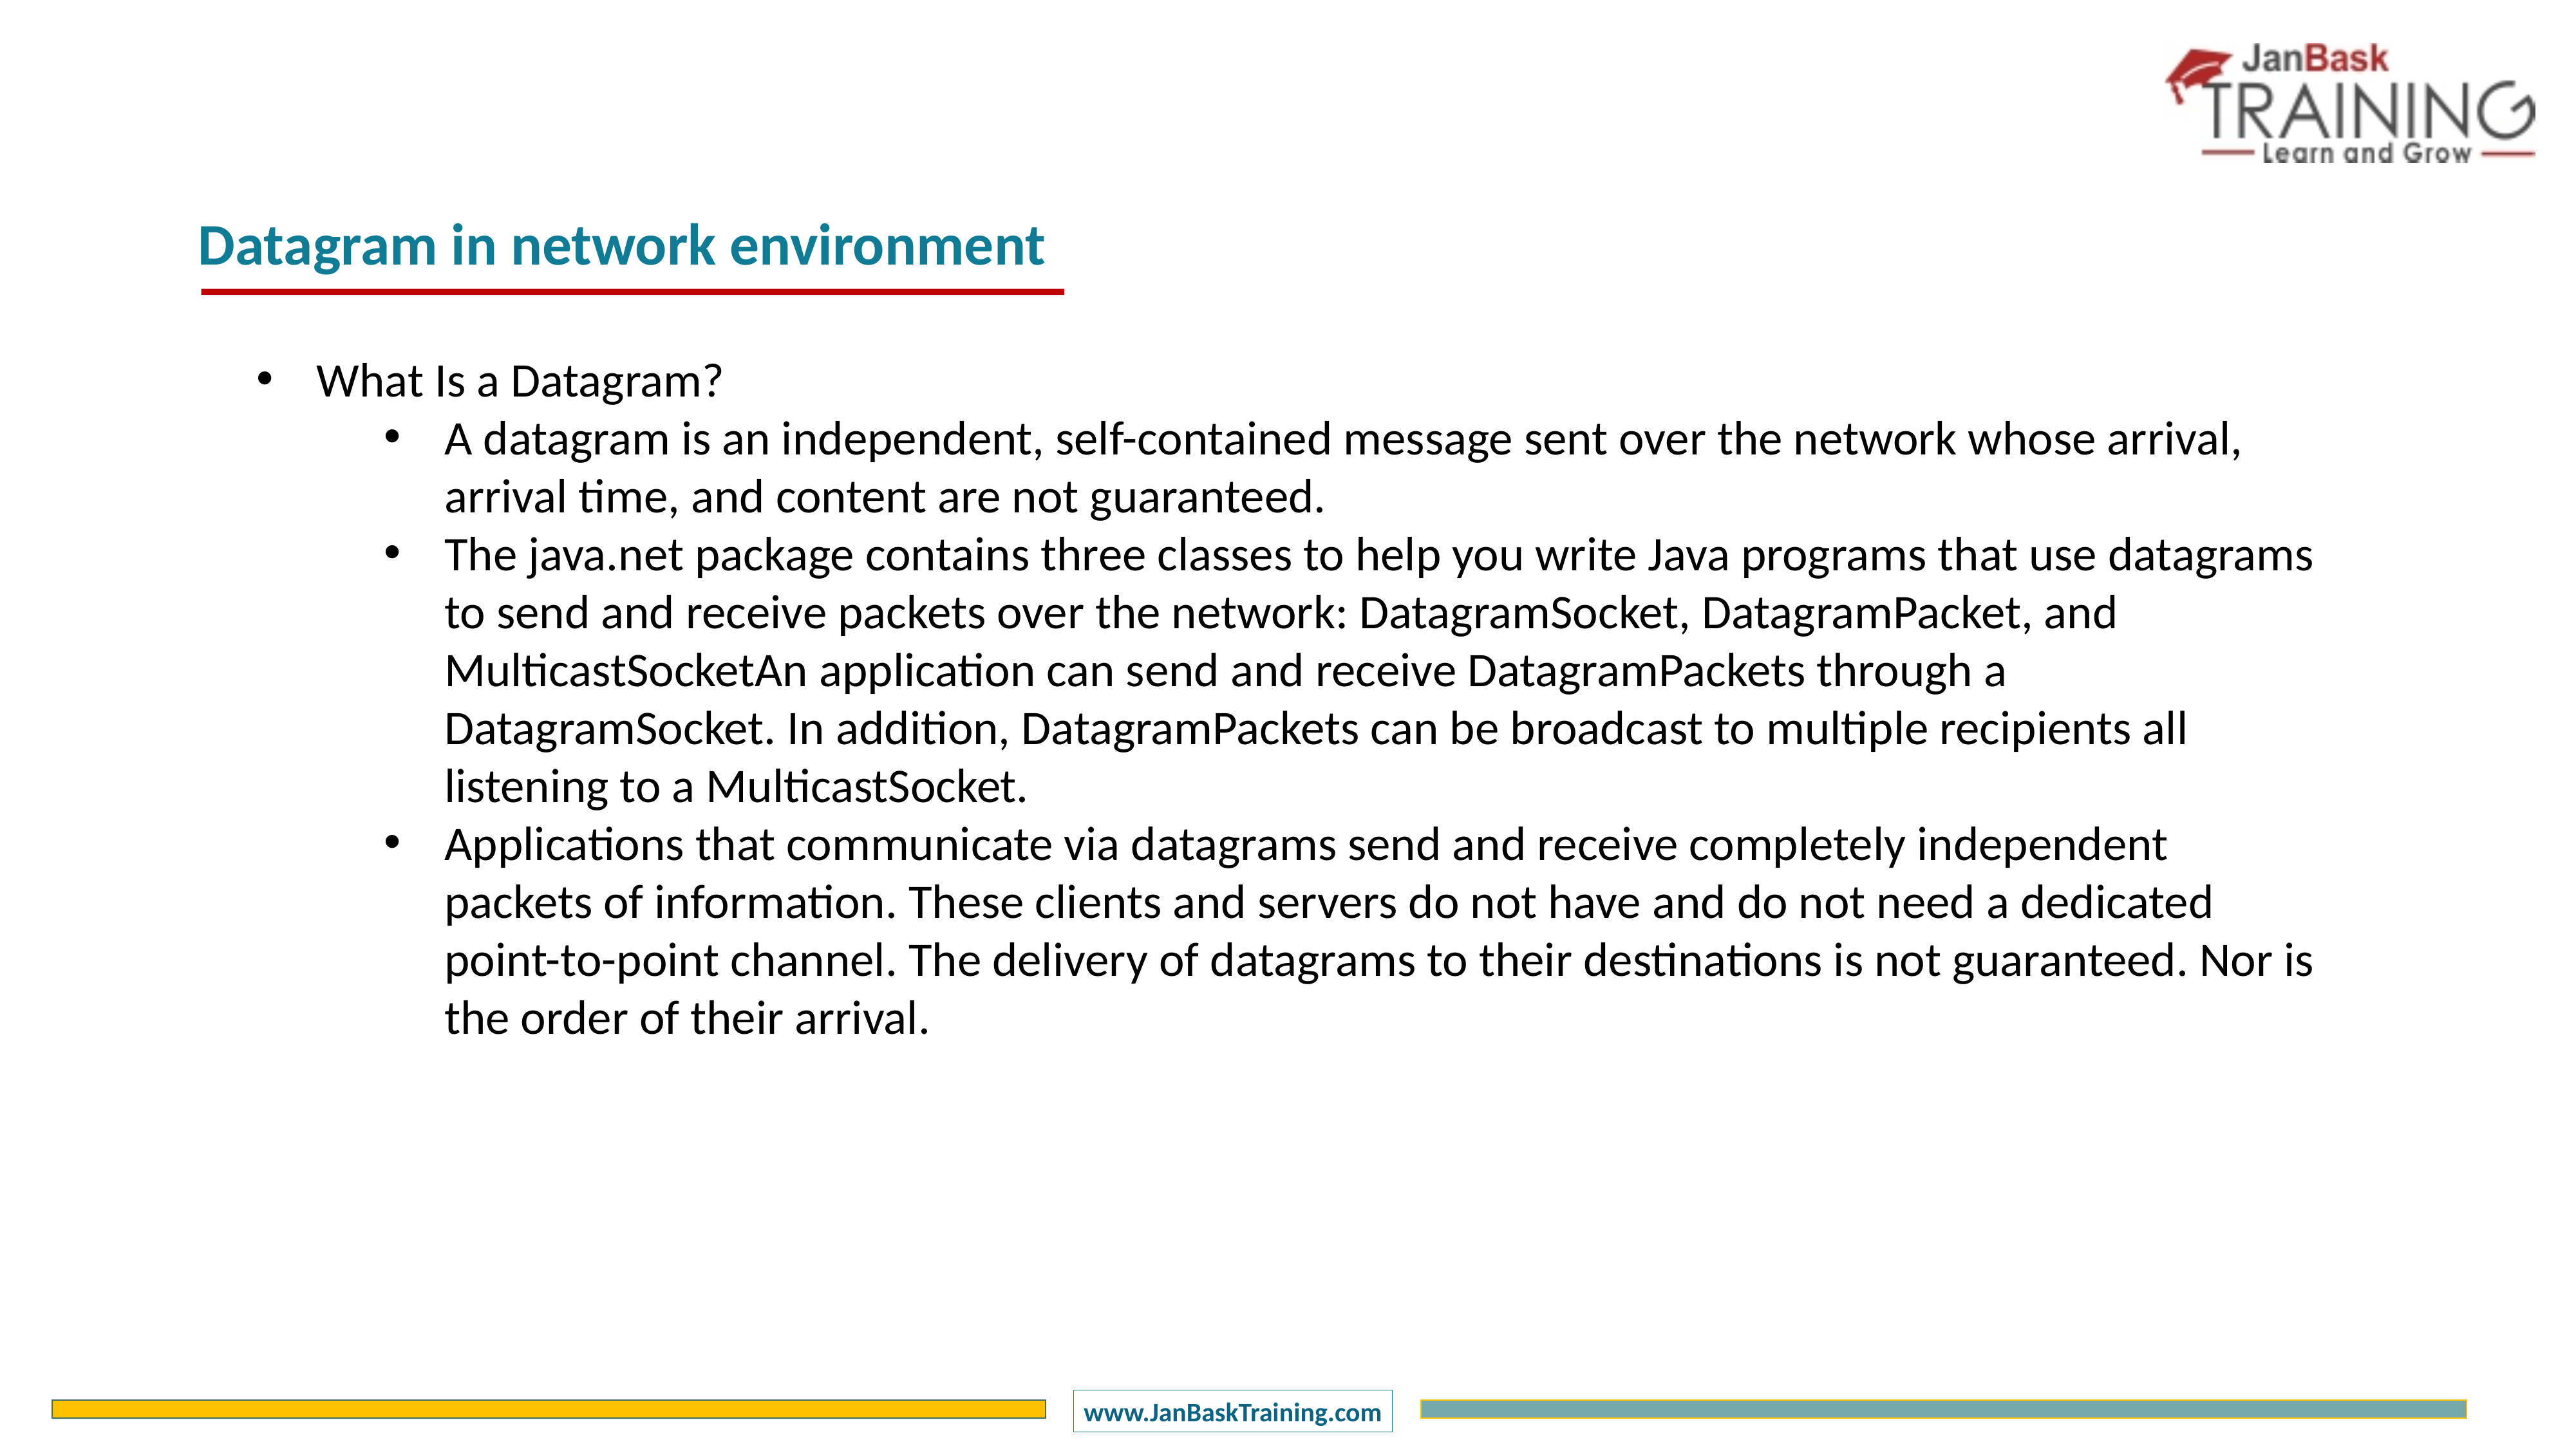

Datagram in network environment

What Is a Datagram?
A datagram is an independent, self-contained message sent over the network whose arrival, arrival time, and content are not guaranteed.
The java.net package contains three classes to help you write Java programs that use datagrams to send and receive packets over the network: DatagramSocket, DatagramPacket, and MulticastSocketAn application can send and receive DatagramPackets through a DatagramSocket. In addition, DatagramPackets can be broadcast to multiple recipients all listening to a MulticastSocket.
Applications that communicate via datagrams send and receive completely independent packets of information. These clients and servers do not have and do not need a dedicated point-to-point channel. The delivery of datagrams to their destinations is not guaranteed. Nor is the order of their arrival.